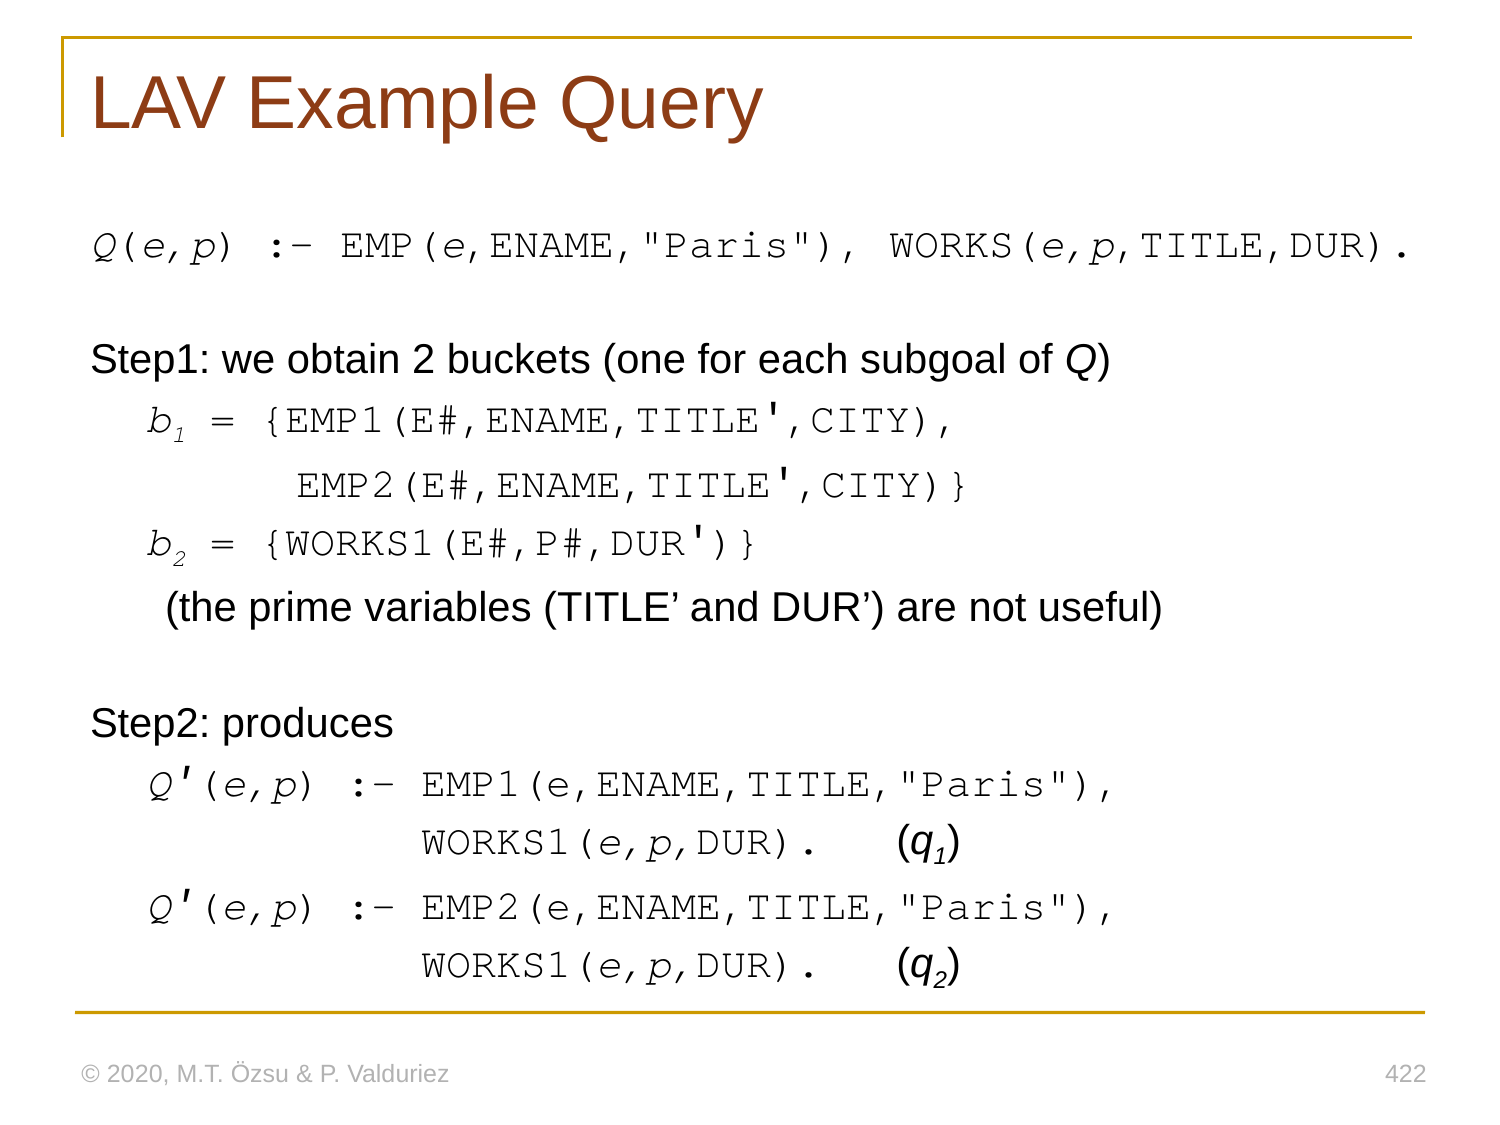

# LAV Example Query
Q(e,p) :- EMP(e,ENAME,"Paris"), WORKS(e,p,TITLE,DUR).

Step1: we obtain 2 buckets (one for each subgoal of Q)
	b1 = {EMP1(E#,ENAME,TITLE′,CITY),
 	      EMP2(E#,ENAME,TITLE′,CITY)}
	b2 = {WORKS1(E#,P#,DUR′)}
(the prime variables (TITLE’ and DUR’) are not useful)

Step2: produces
	Q′(e,p) :- EMP1(e,ENAME,TITLE,"Paris"),
	           WORKS1(e,p,DUR). 	(q1)
	Q′(e,p) :- EMP2(e,ENAME,TITLE,"Paris"),
	           WORKS1(e,p,DUR). 	(q2)

© 2020, M.T. Özsu & P. Valduriez
422